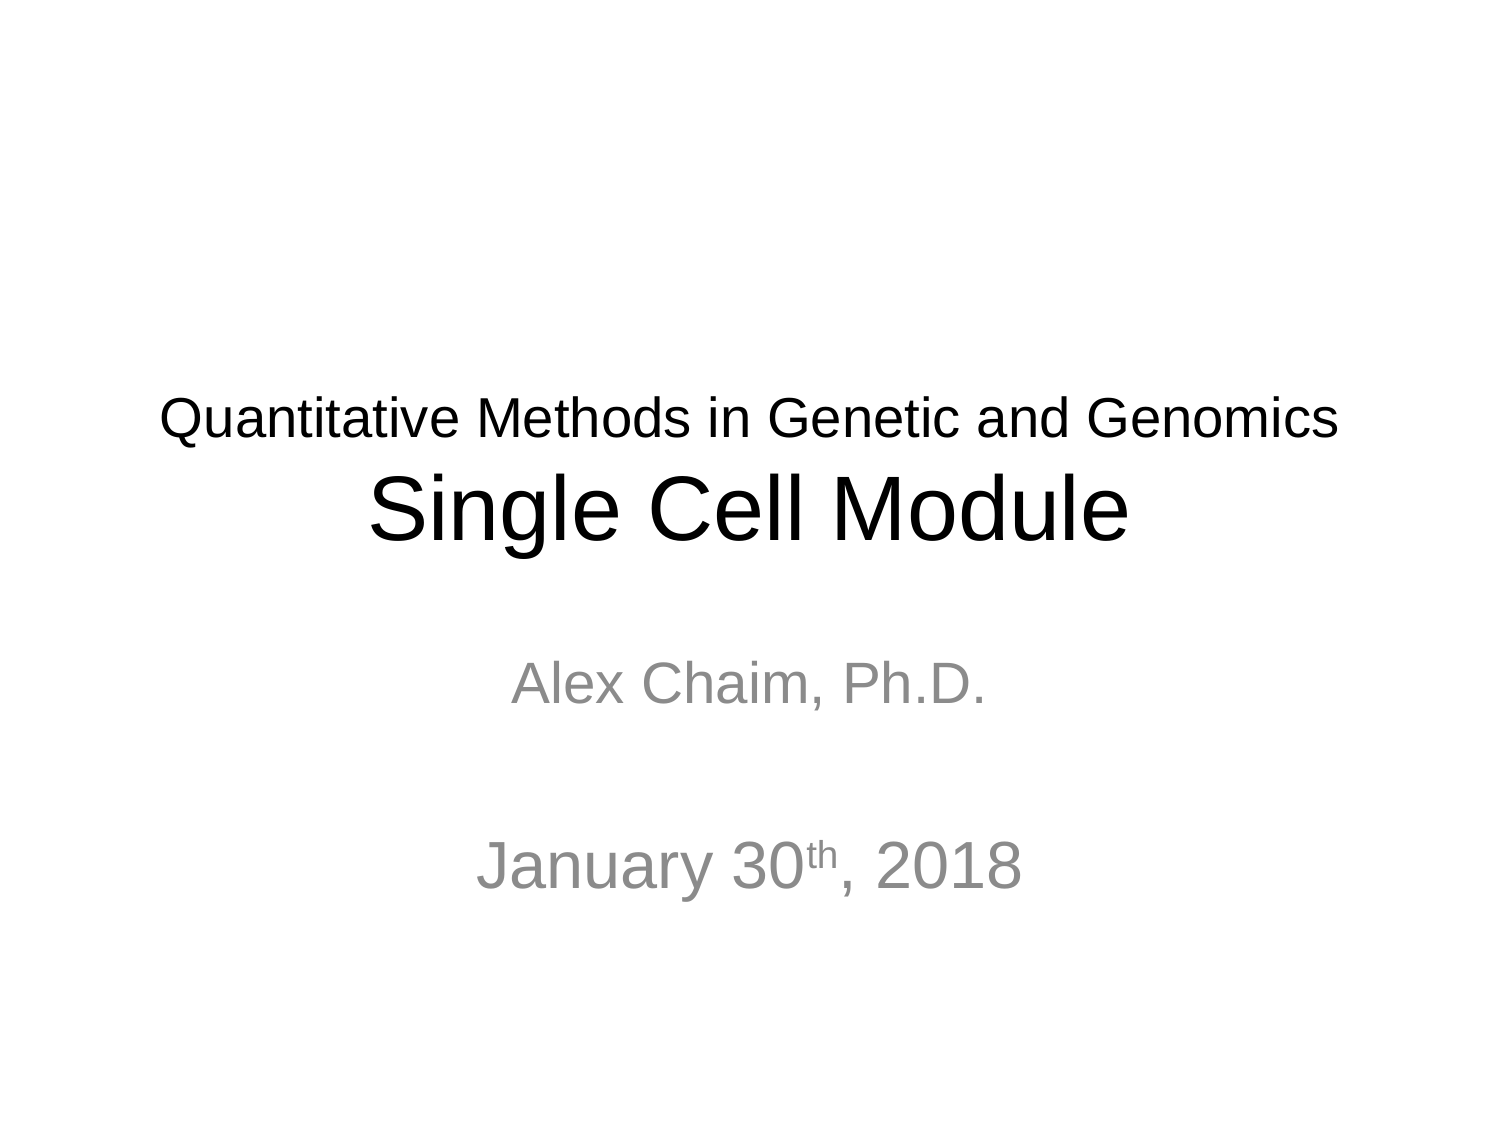

# Quantitative Methods in Genetic and Genomics Single Cell Module
Alex Chaim, Ph.D.

January 30th, 2018